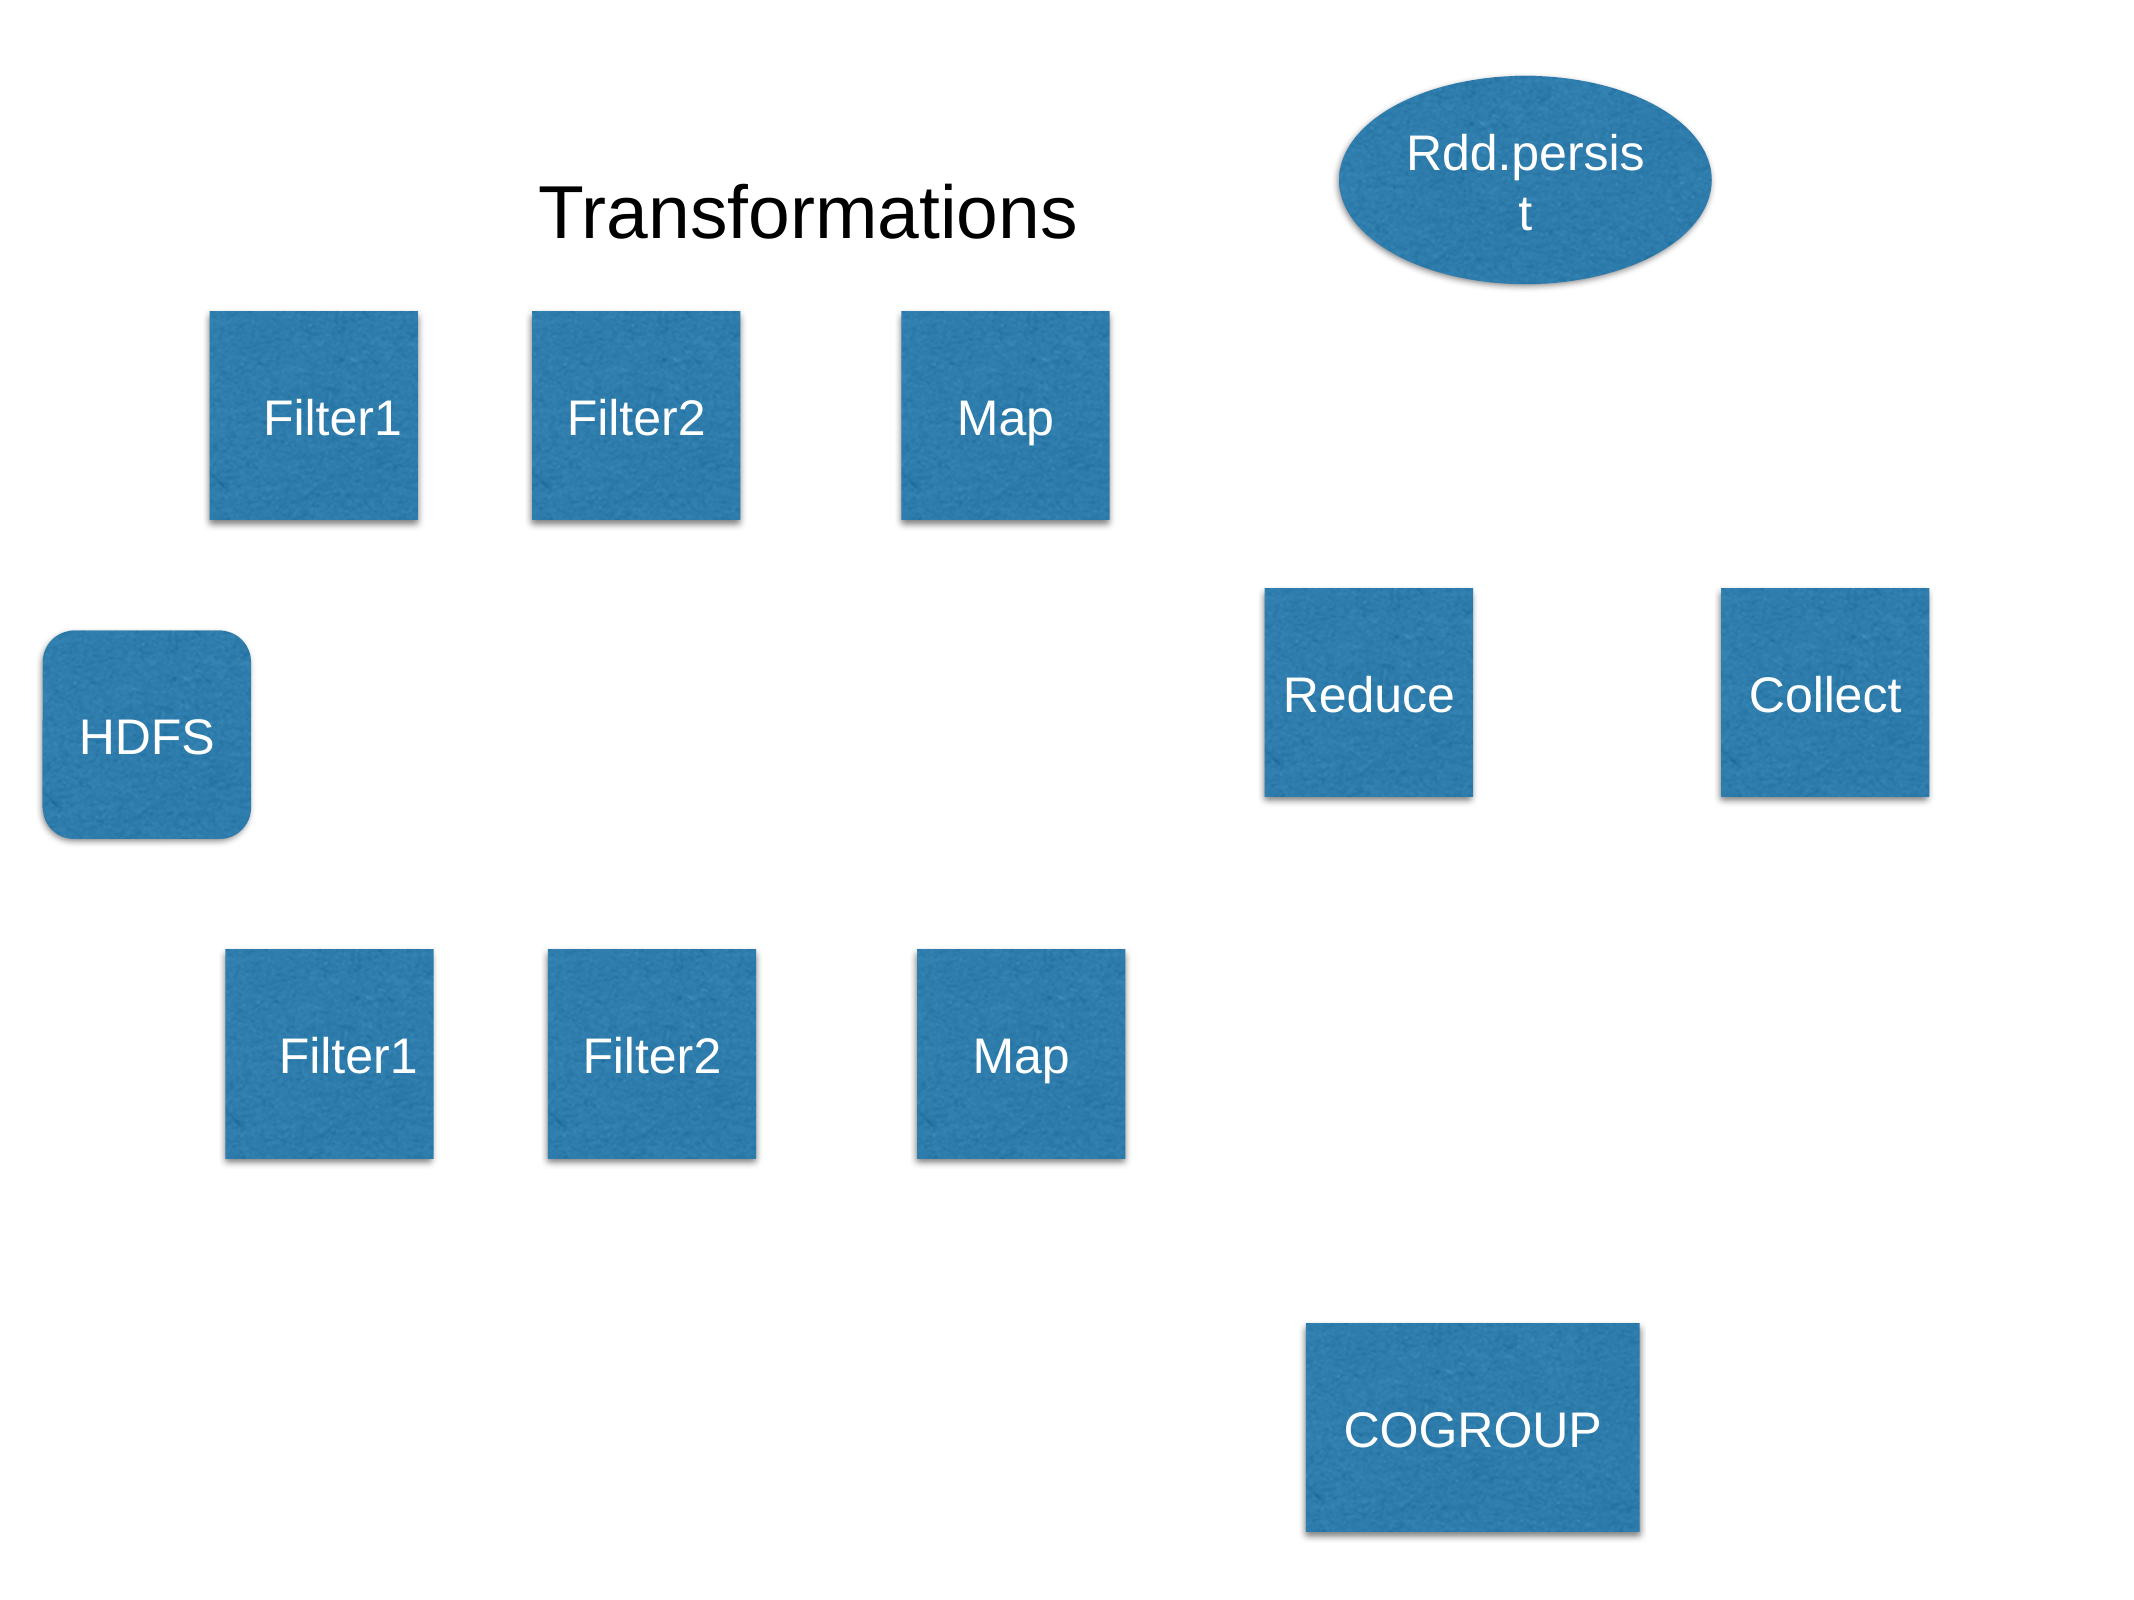

Rdd.persist
Transformations
Filter1
Filter2
Map
Reduce
Collect
HDFS
Filter1
Filter2
Map
COGROUP